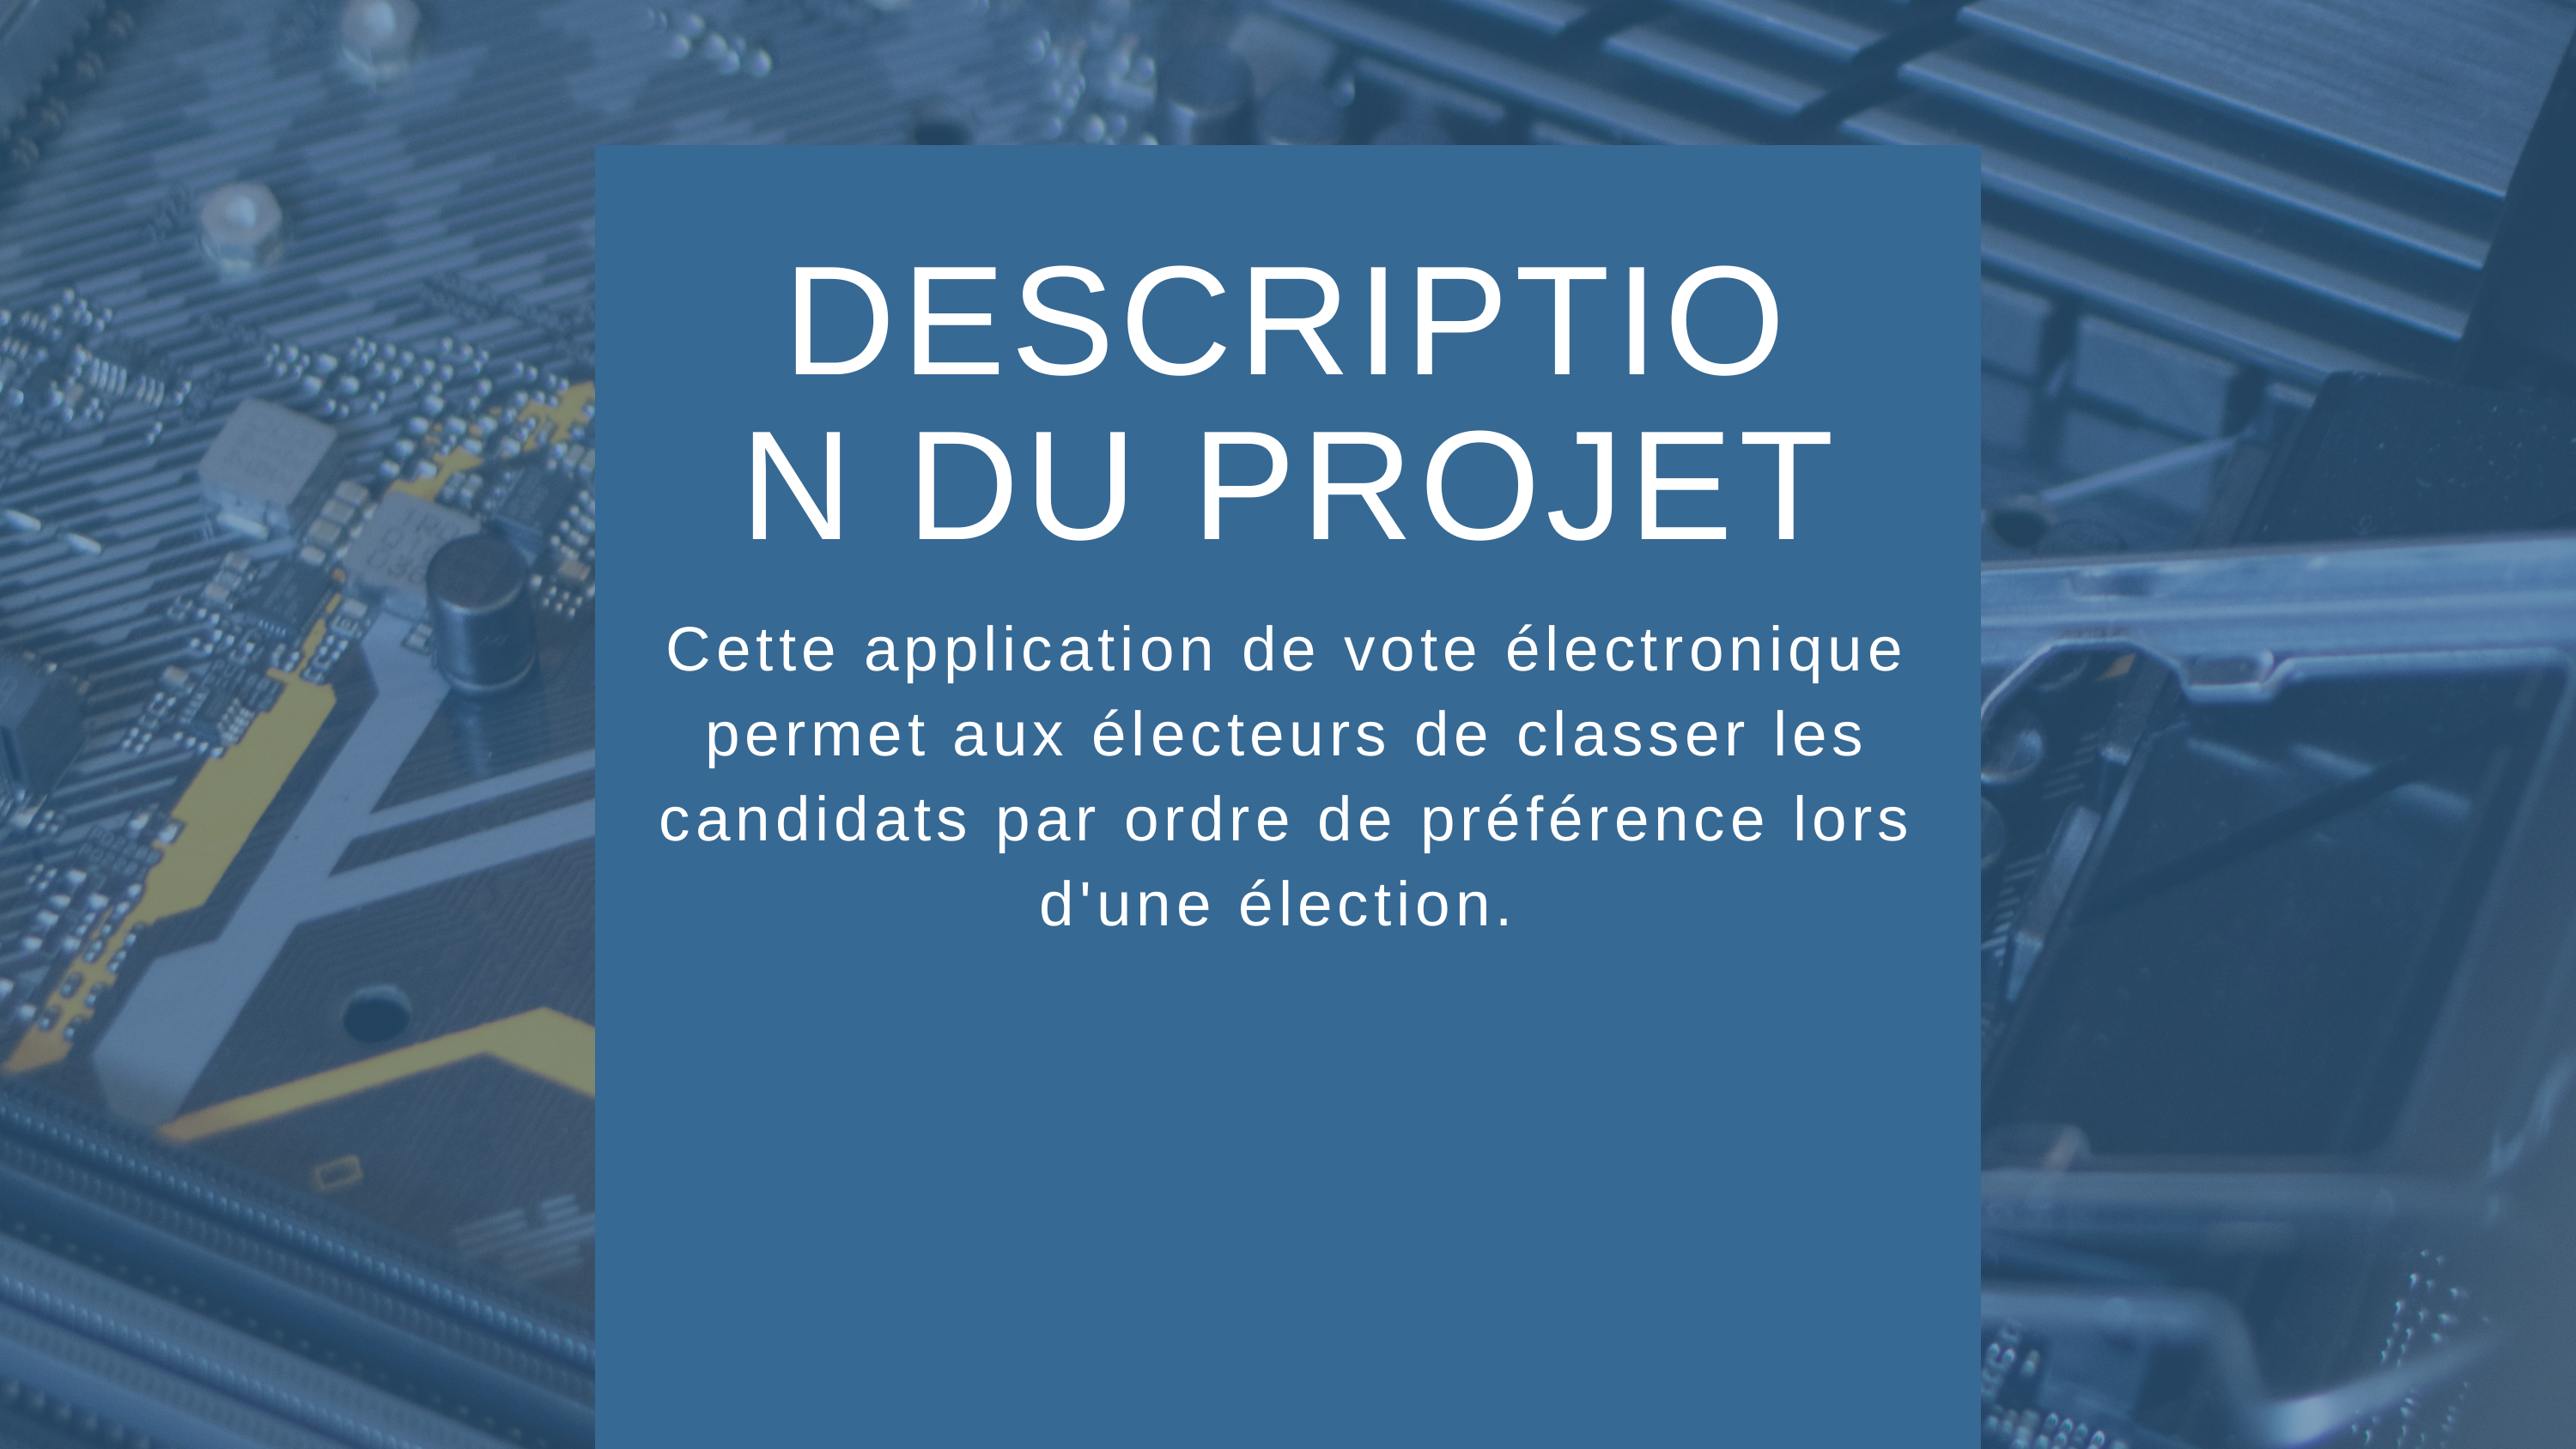

DESCRIPTION DU PROJET
Cette application de vote électronique permet aux électeurs de classer les candidats par ordre de préférence lors d'une élection.